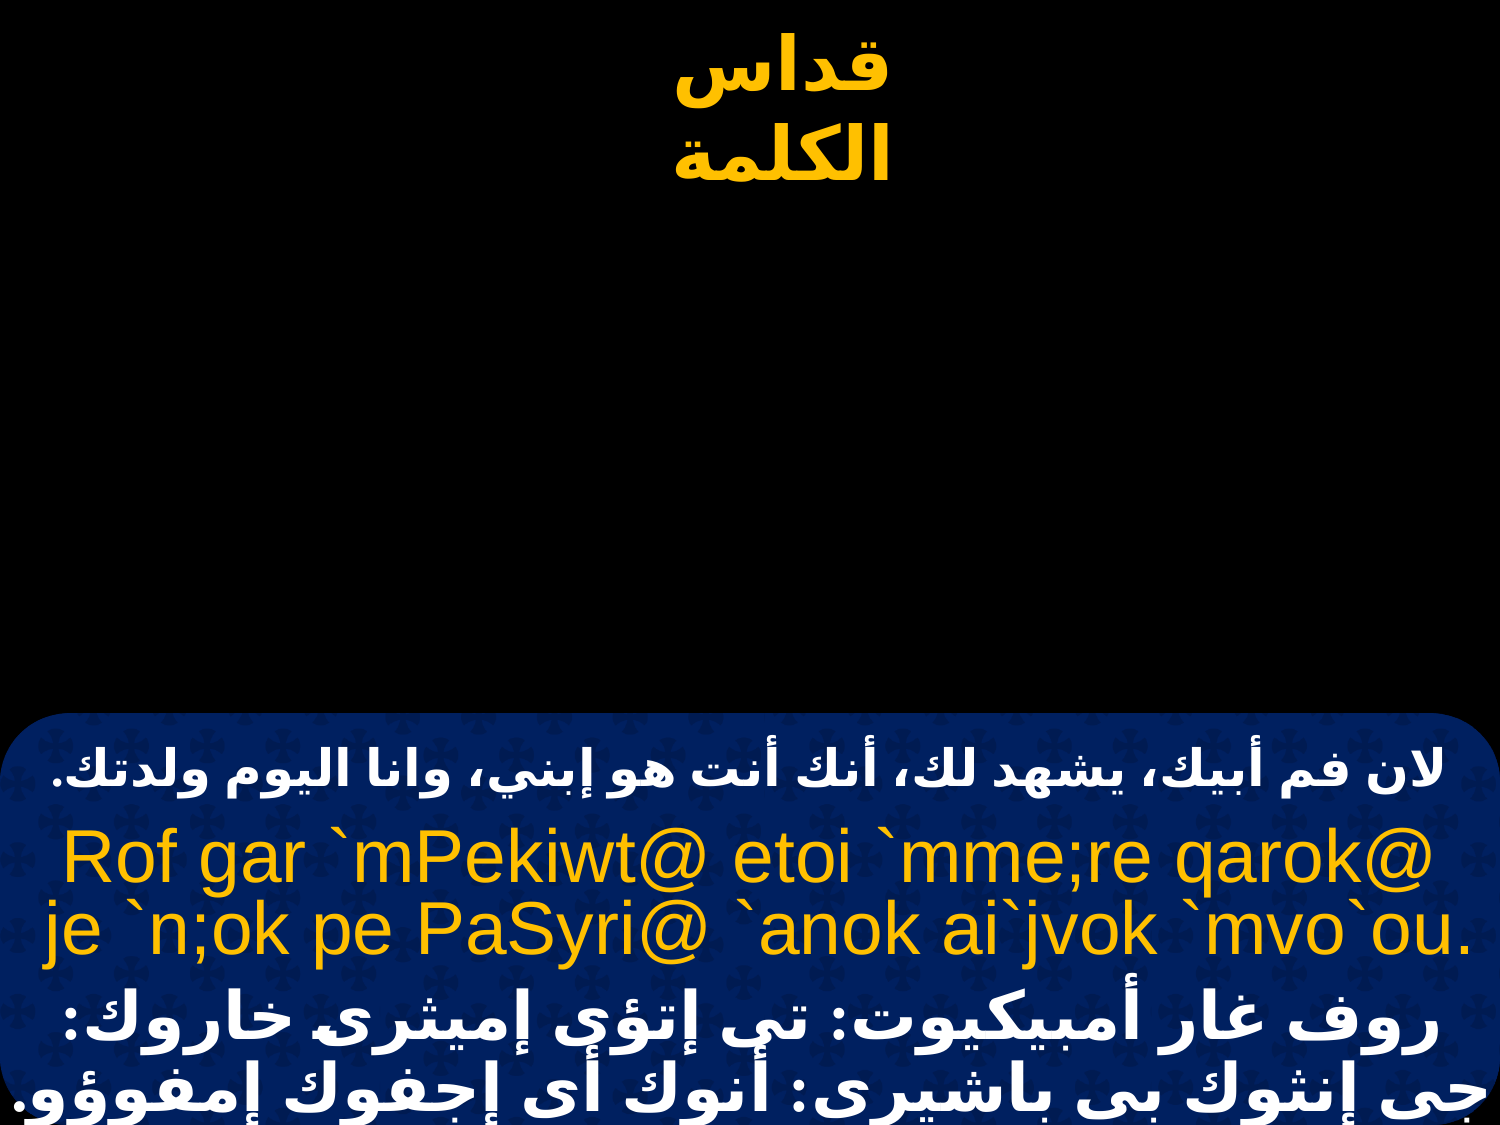

# لان فم أبيك، يشهد لك، أنك أنت هو إبني، وانا اليوم ولدتك.
Rof gar `mPekiwt@ etoi `mme;re qarok@
 je `n;ok pe PaSyri@ `anok ai`jvok `mvo`ou.
روف غار أمبيكيوت: تى إتؤى إميثرى خاروك: جى إنثوك بى باشيرى: أنوك أى إجفوك إمفوؤو.